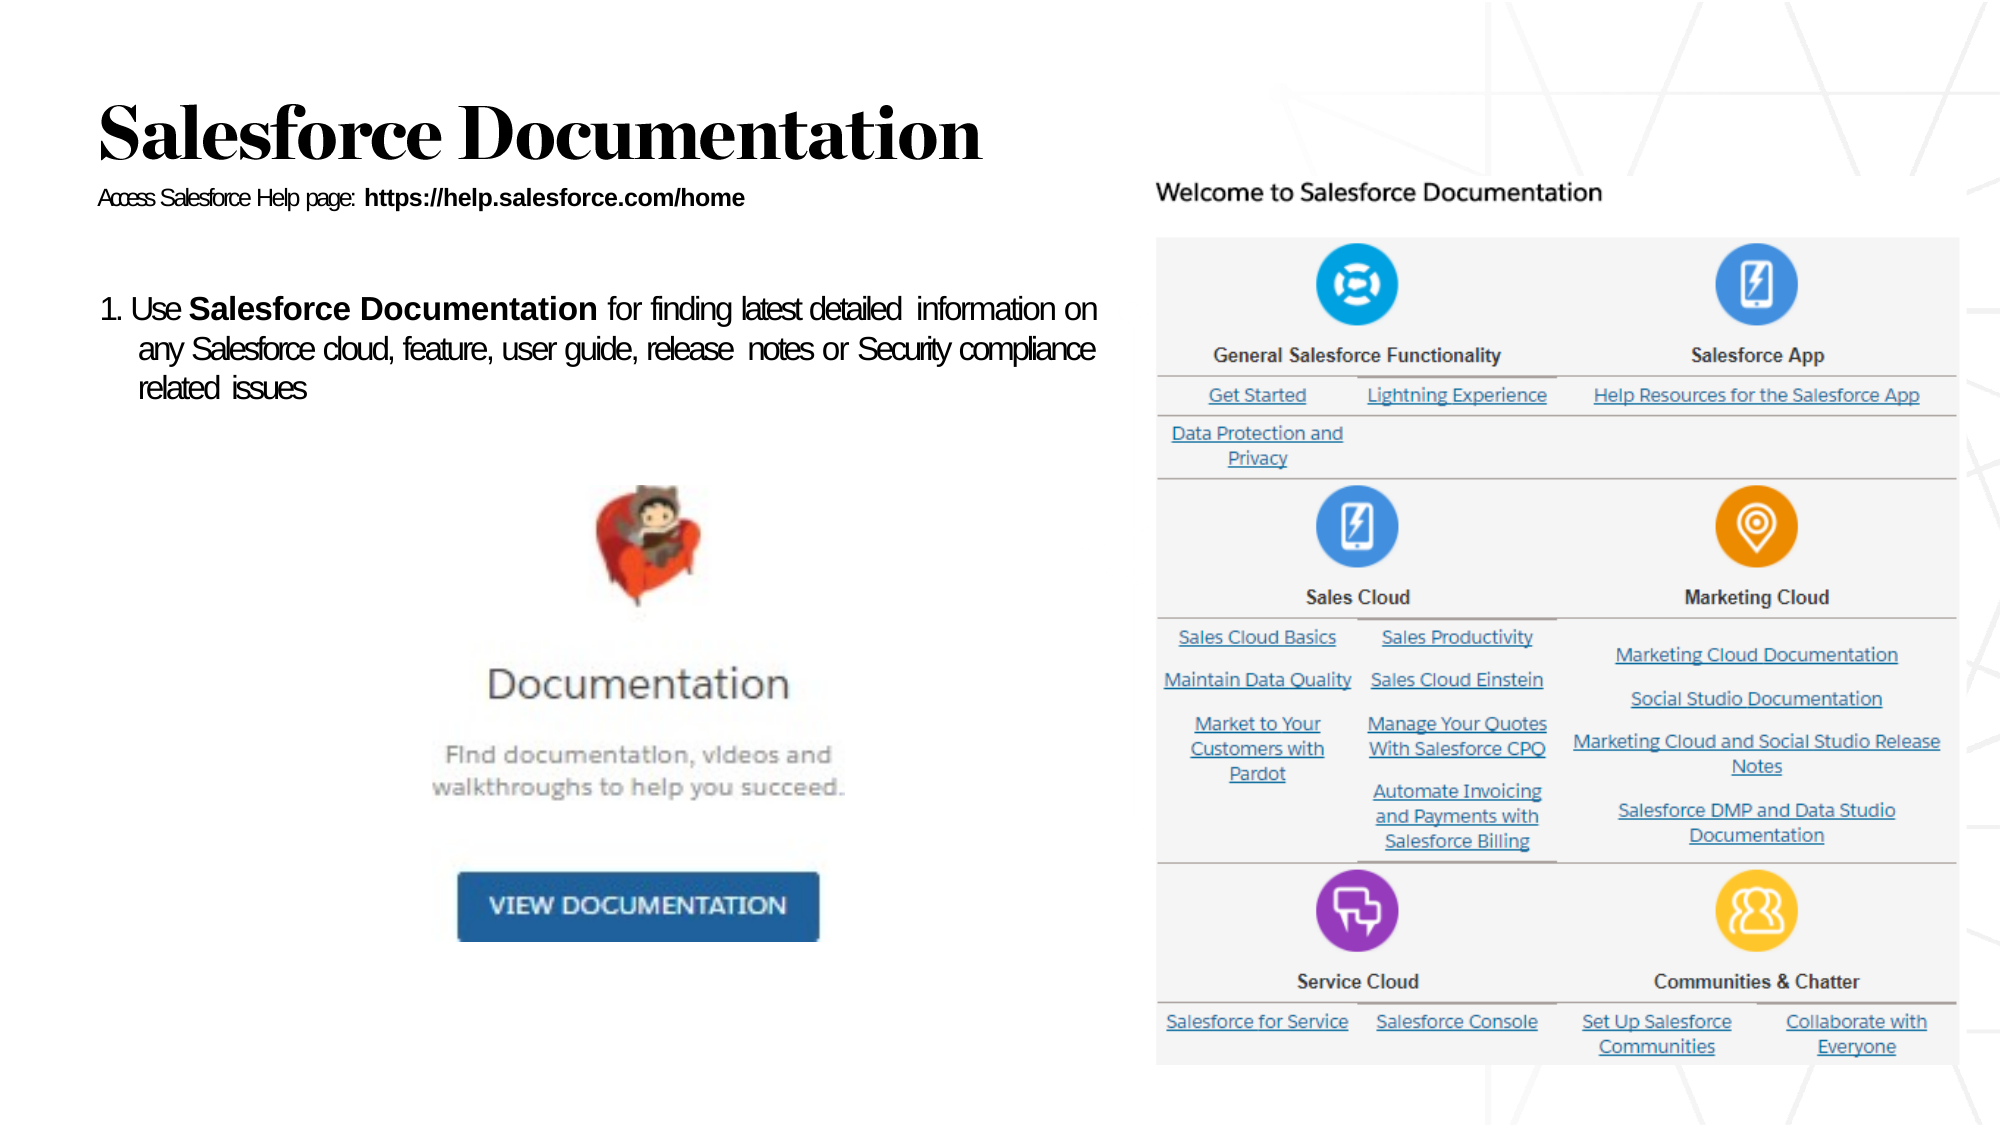

Access Salesforce Help page: https://help.salesforce.com/home

1. Use Salesforce Documentation for finding latest detailed  information on any Salesforce cloud, feature, user guide, release  notes or Security compliance related issues